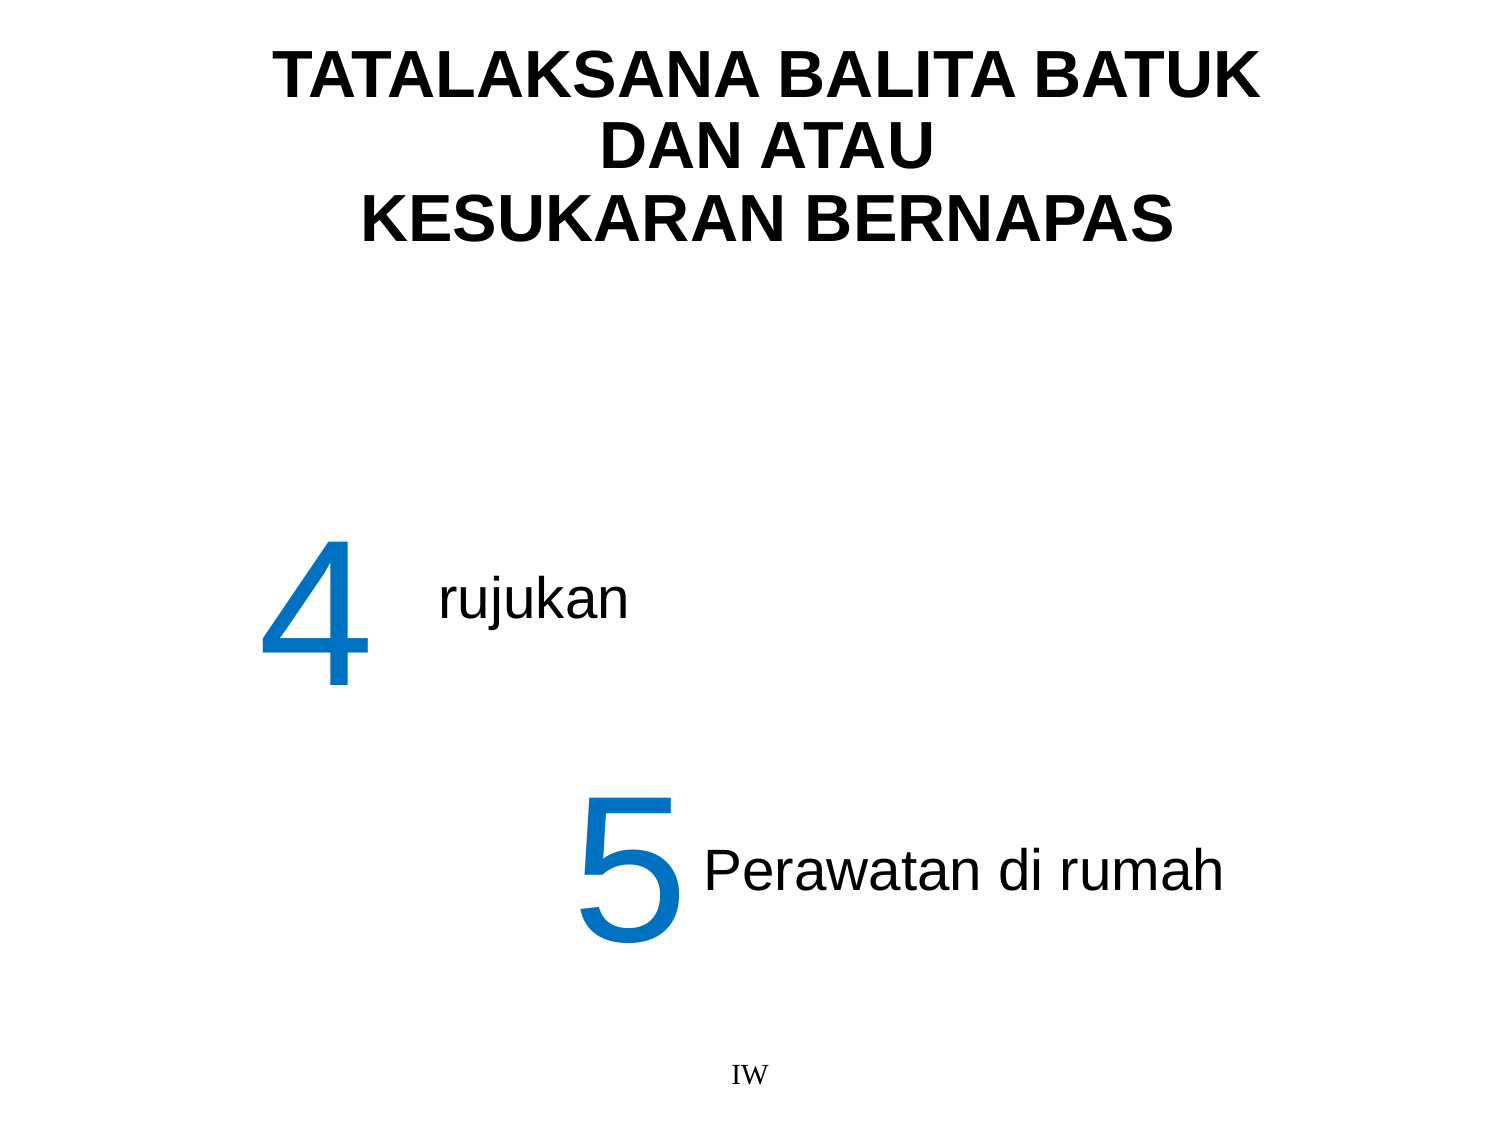

# TATALAKSANA BALITA BATUK DAN ATAU KESUKARAN BERNAPAS
4
rujukan
5
Perawatan di rumah
IW